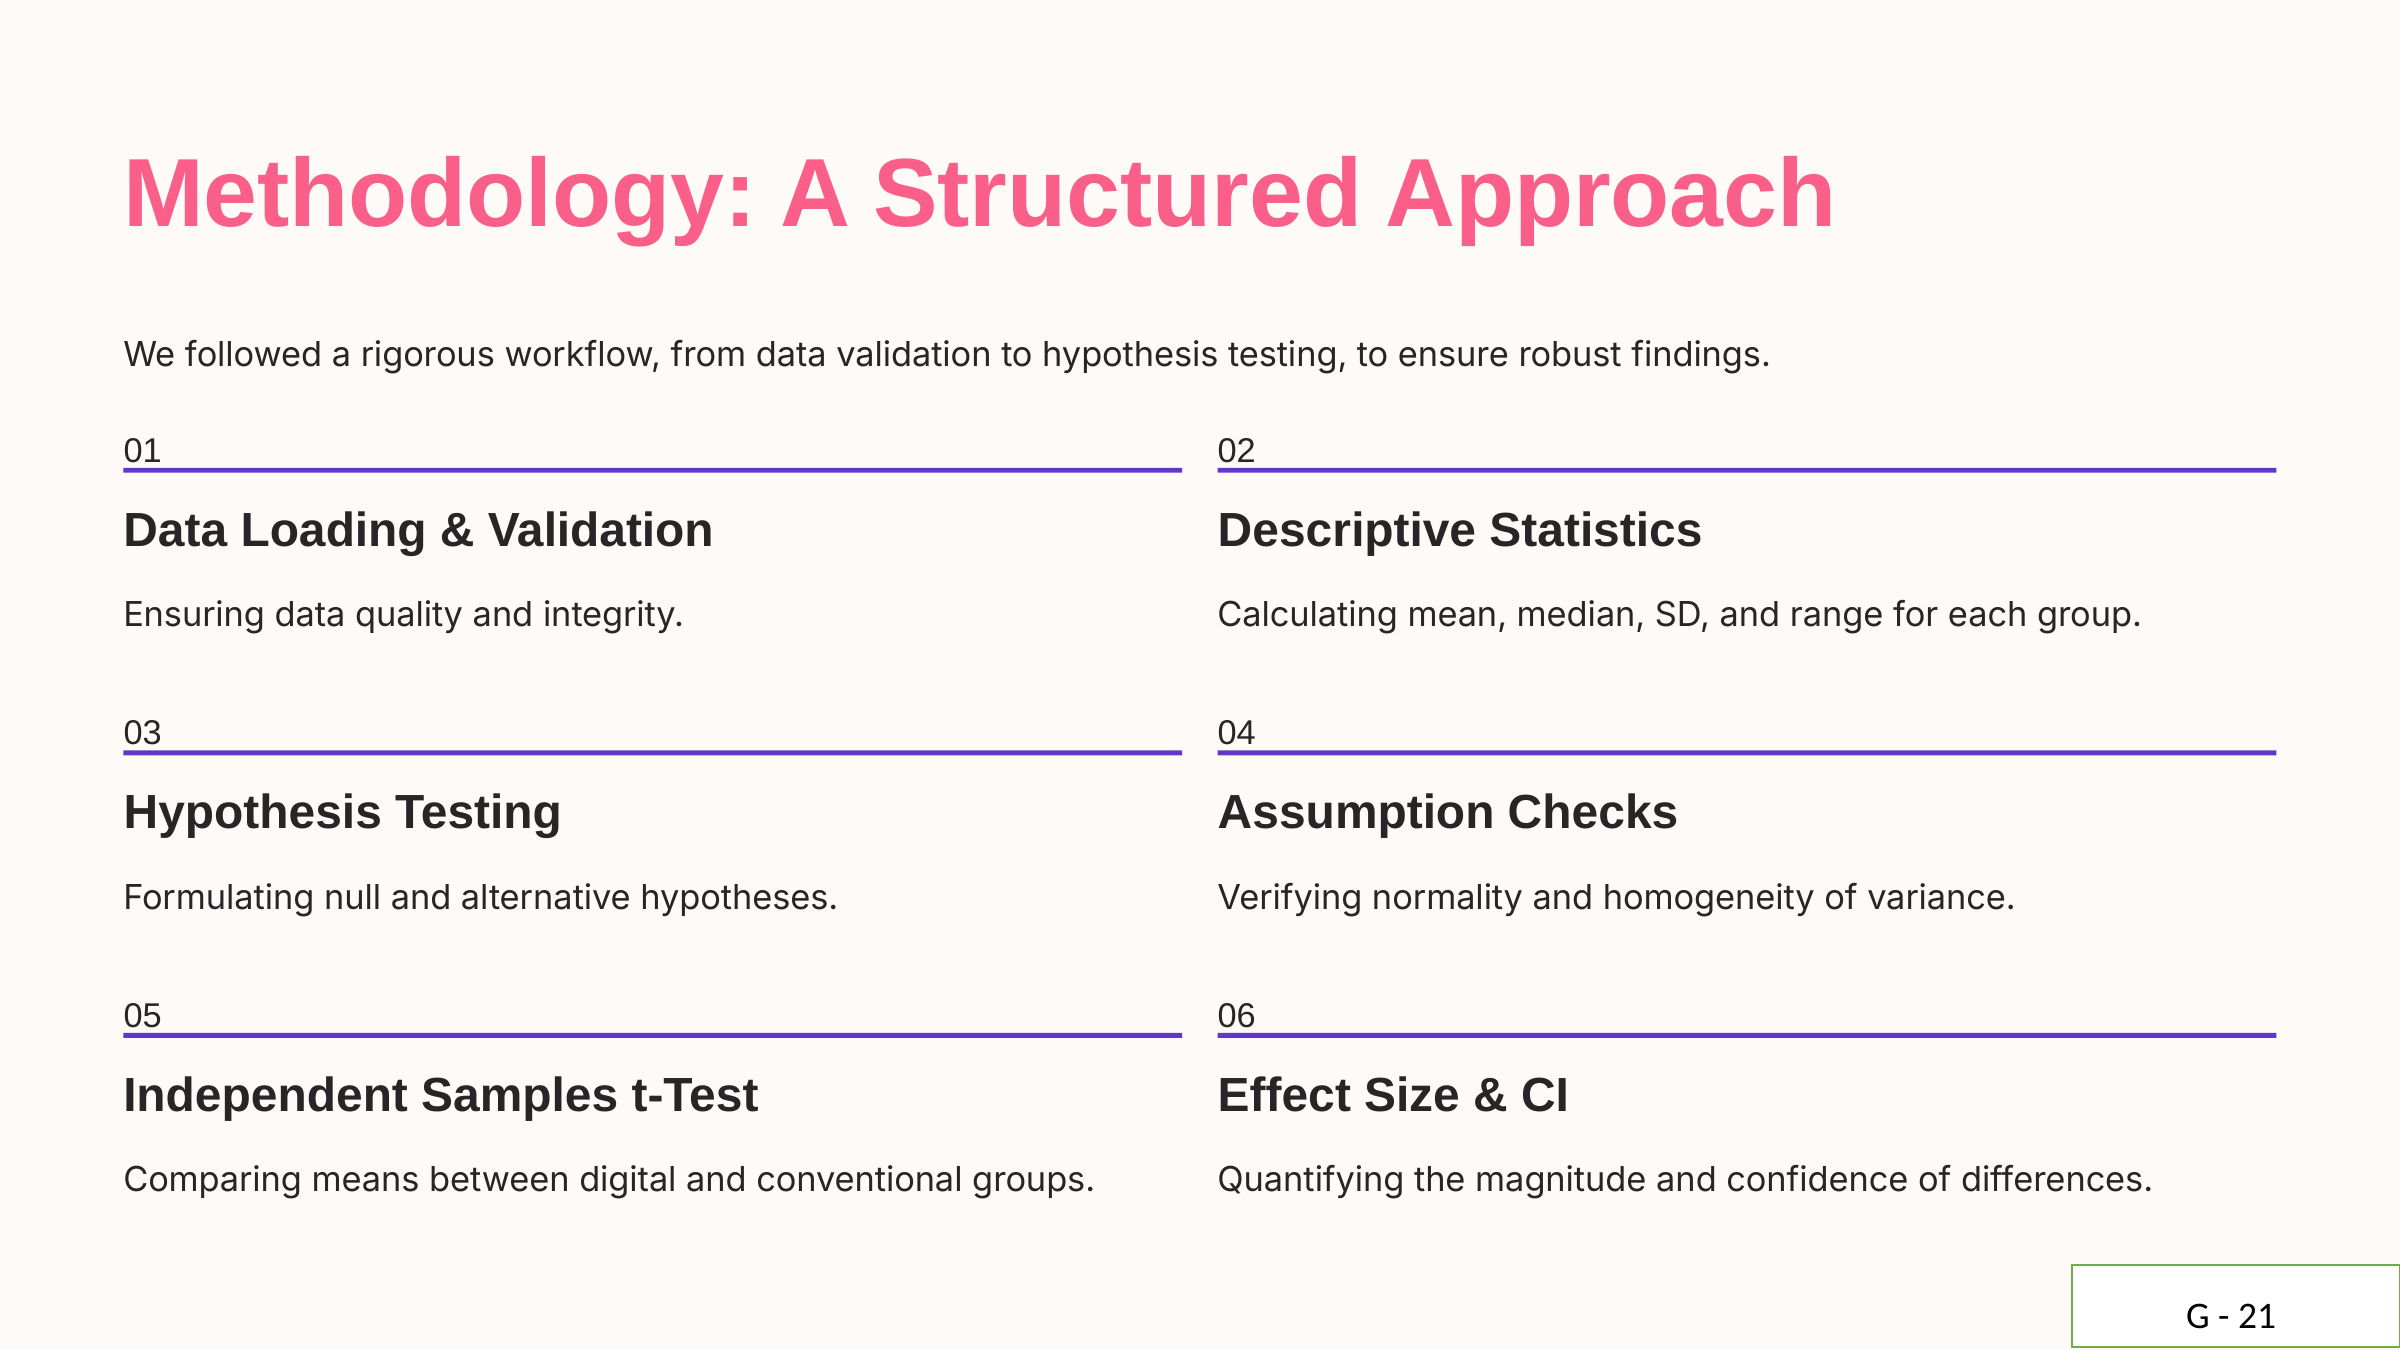

Methodology: A Structured Approach
We followed a rigorous workflow, from data validation to hypothesis testing, to ensure robust findings.
01
02

Data Loading & Validation
Descriptive Statistics
Ensuring data quality and integrity.
Calculating mean, median, SD, and range for each group.
03
04

Hypothesis Testing
Assumption Checks
Formulating null and alternative hypotheses.
Verifying normality and homogeneity of variance.
05
06

Independent Samples t-Test
Effect Size & CI
Comparing means between digital and conventional groups.
Quantifying the magnitude and confidence of differences.

G - 21